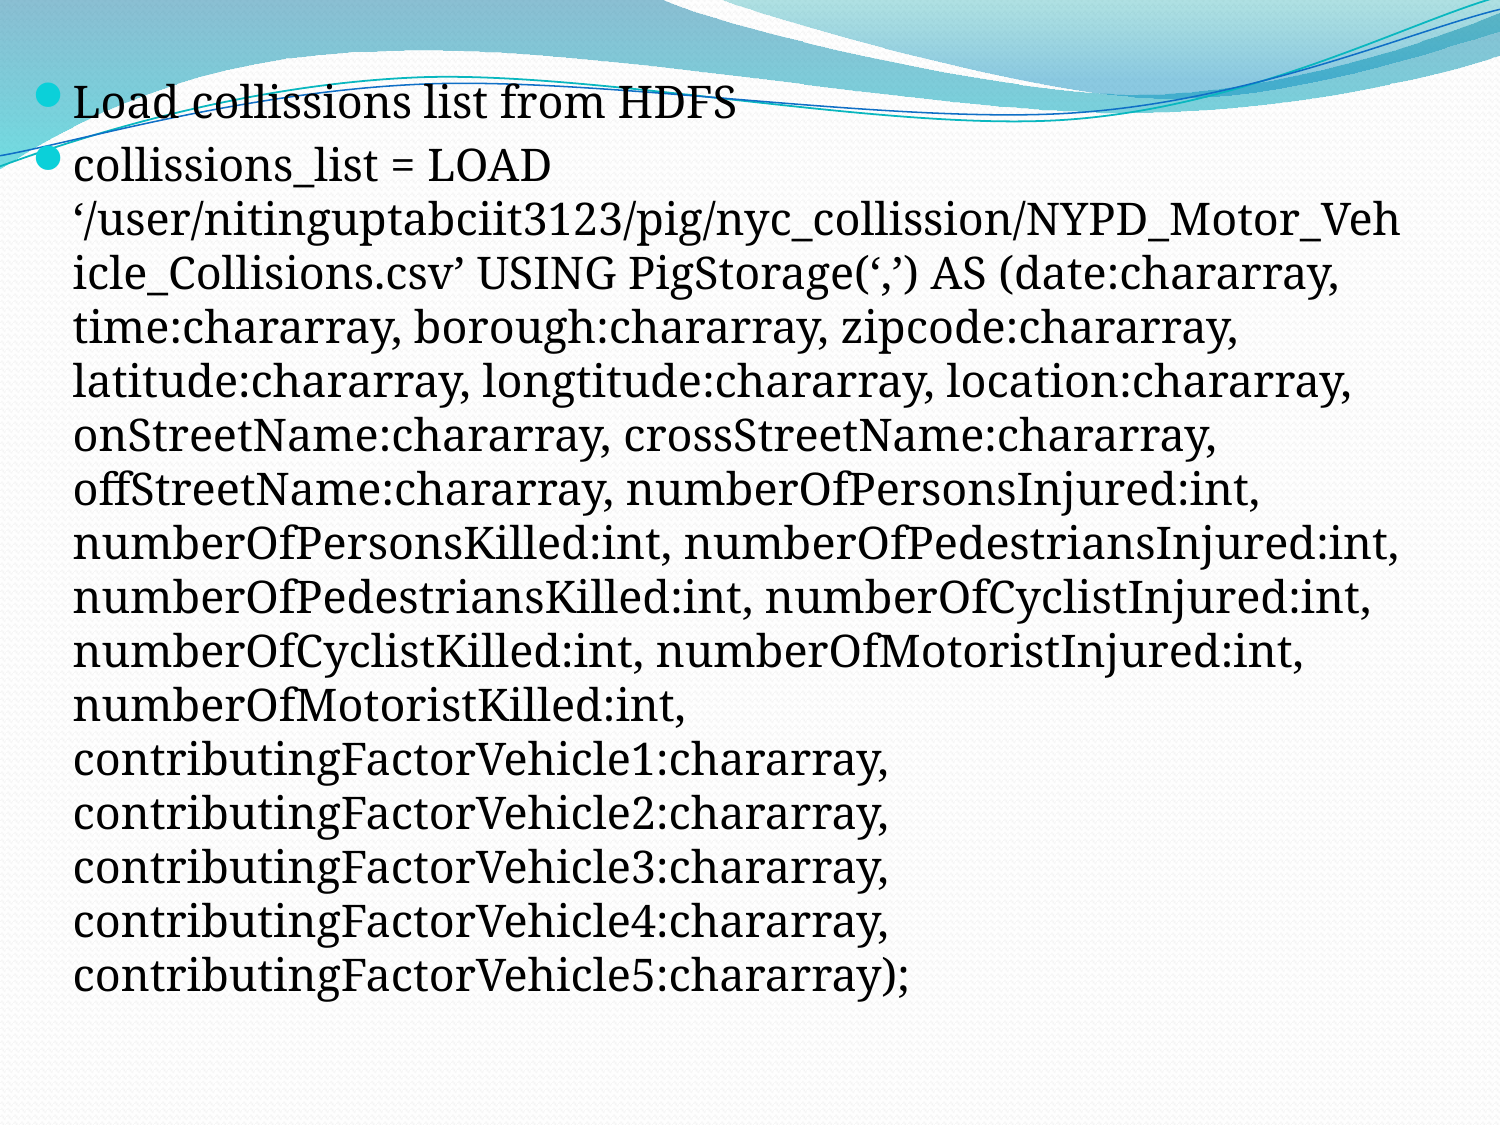

Load collissions list from HDFS
collissions_list = LOAD ‘/user/nitinguptabciit3123/pig/nyc_collission/NYPD_Motor_Vehicle_Collisions.csv’ USING PigStorage(‘,’) AS (date:chararray, time:chararray, borough:chararray, zipcode:chararray, latitude:chararray, longtitude:chararray, location:chararray, onStreetName:chararray, crossStreetName:chararray, offStreetName:chararray, numberOfPersonsInjured:int, numberOfPersonsKilled:int, numberOfPedestriansInjured:int, numberOfPedestriansKilled:int, numberOfCyclistInjured:int, numberOfCyclistKilled:int, numberOfMotoristInjured:int, numberOfMotoristKilled:int, contributingFactorVehicle1:chararray, contributingFactorVehicle2:chararray, contributingFactorVehicle3:chararray, contributingFactorVehicle4:chararray, contributingFactorVehicle5:chararray);